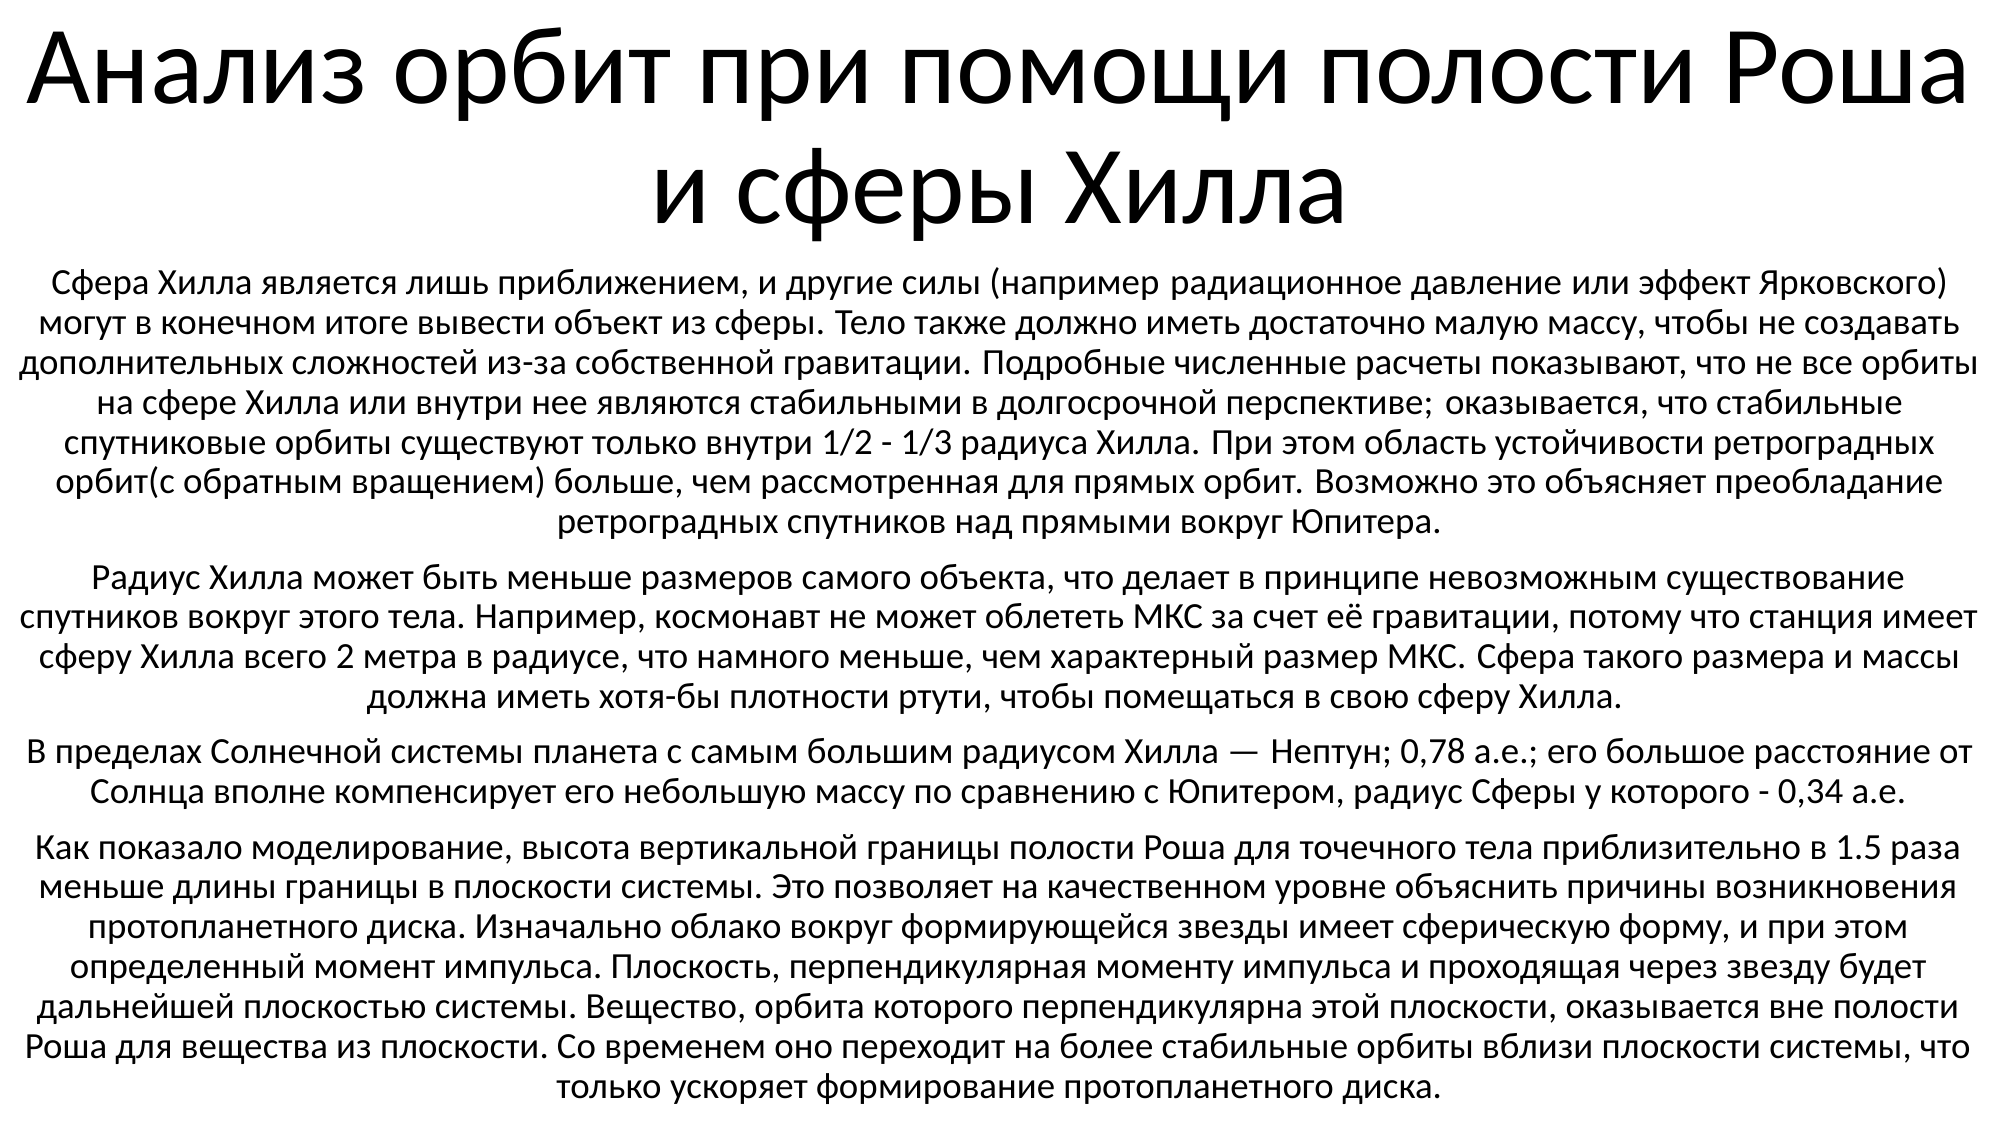

# Анализ орбит при помощи полости Роша и сферы Хилла
Сфера Хилла является лишь приближением, и другие силы (например радиационное давление или эффект Ярковского) могут в конечном итоге вывести объект из сферы. Тело также должно иметь достаточно малую массу, чтобы не создавать дополнительных сложностей из-за собственной гравитации. Подробные численные расчеты показывают, что не все орбиты на сфере Хилла или внутри нее являются стабильными в долгосрочной перспективе; оказывается, что стабильные спутниковые орбиты существуют только внутри 1/2 - 1/3 радиуса Хилла. При этом область устойчивости ретроградных орбит(с обратным вращением) больше, чем рассмотренная для прямых орбит. Возможно это объясняет преобладание ретроградных спутников над прямыми вокруг Юпитера.
Радиус Хилла может быть меньше размеров самого объекта, что делает в принципе невозможным существование спутников вокруг этого тела. Например, космонавт не может облететь МКС за счет её гравитации, потому что станция имеет сферу Хилла всего 2 метра в радиусе, что намного меньше, чем характерный размер МКС. Сфера такого размера и массы должна иметь хотя-бы плотности ртути, чтобы помещаться в свою сферу Хилла.
В пределах Солнечной системы планета с самым большим радиусом Хилла — Нептун; 0,78 а.е.; его большое расстояние от Солнца вполне компенсирует его небольшую массу по сравнению с Юпитером, радиус Сферы у которого - 0,34 а.е.
Как показало моделирование, высота вертикальной границы полости Роша для точечного тела приблизительно в 1.5 раза меньше длины границы в плоскости системы. Это позволяет на качественном уровне объяснить причины возникновения протопланетного диска. Изначально облако вокруг формирующейся звезды имеет сферическую форму, и при этом определенный момент импульса. Плоскость, перпендикулярная моменту импульса и проходящая через звезду будет дальнейшей плоскостью системы. Вещество, орбита которого перпендикулярна этой плоскости, оказывается вне полости Роша для вещества из плоскости. Со временем оно переходит на более стабильные орбиты вблизи плоскости системы, что только ускоряет формирование протопланетного диска.